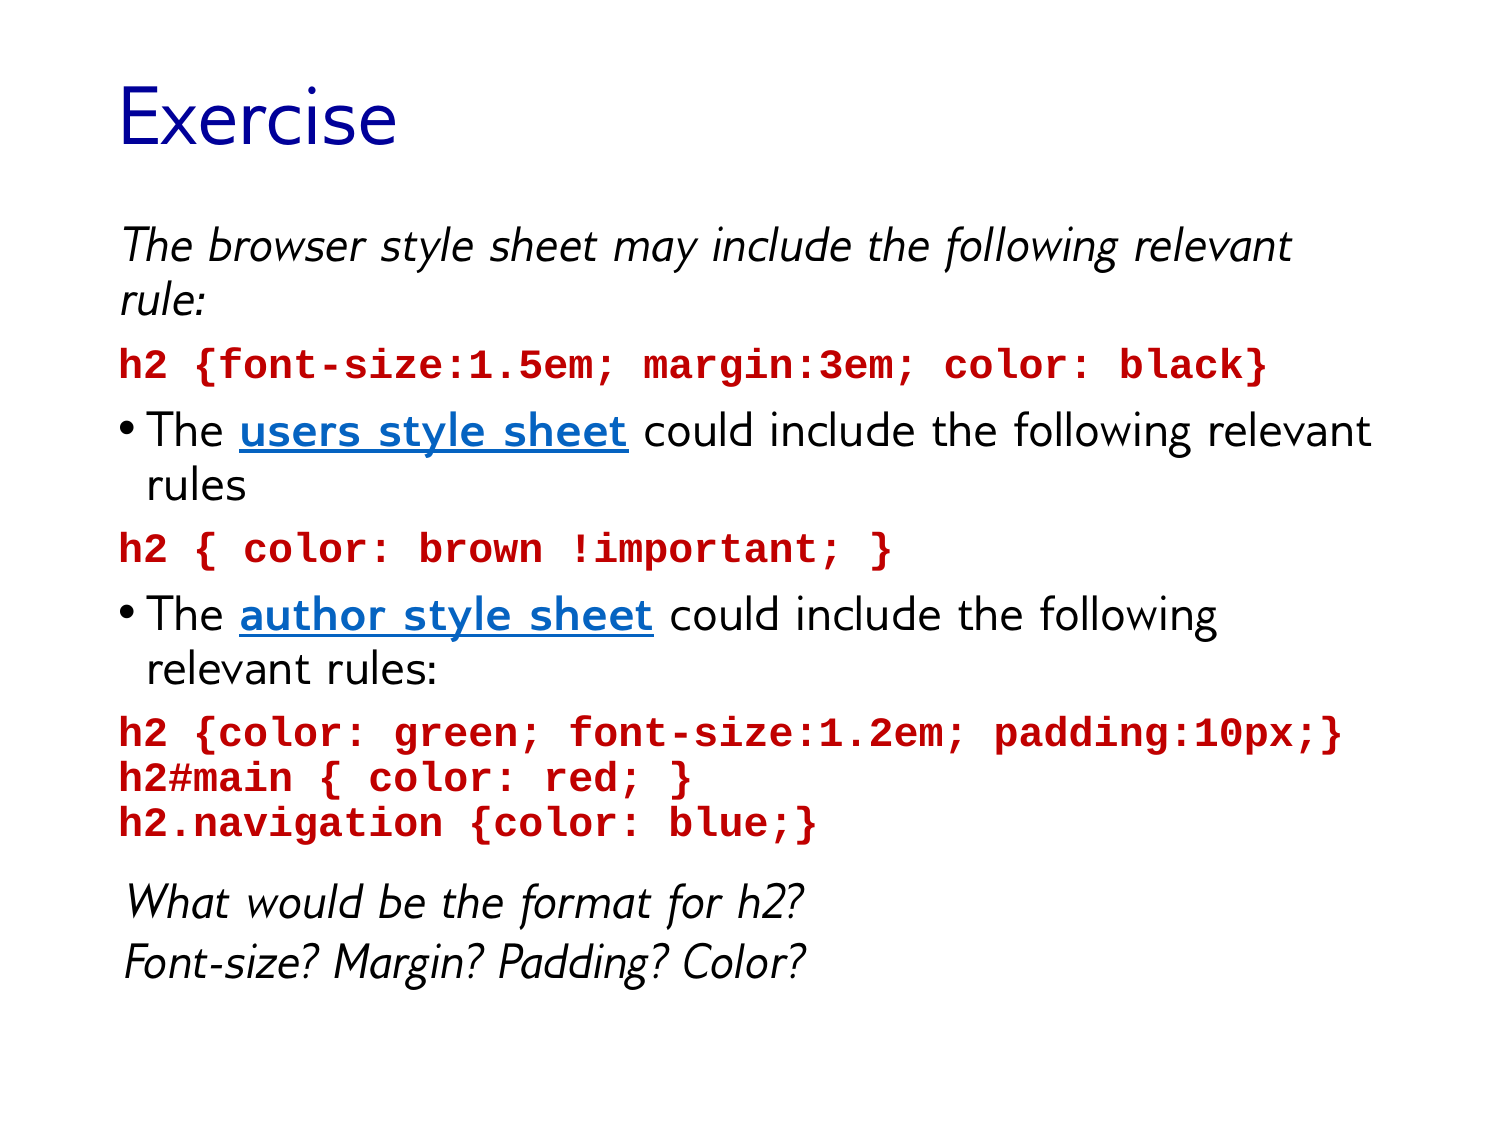

# Exercise
The browser style sheet may include the following relevant rule:
h2 {font-size:1.5em; margin:3em; color: black}
The users style sheet could include the following relevant rules
h2 { color: brown !important; }
The author style sheet could include the following relevant rules:
h2 {color: green; font-size:1.2em; padding:10px;}
h2#main { color: red; }
h2.navigation {color: blue;}

What would be the format for h2?
Font-size? Margin? Padding? Color?